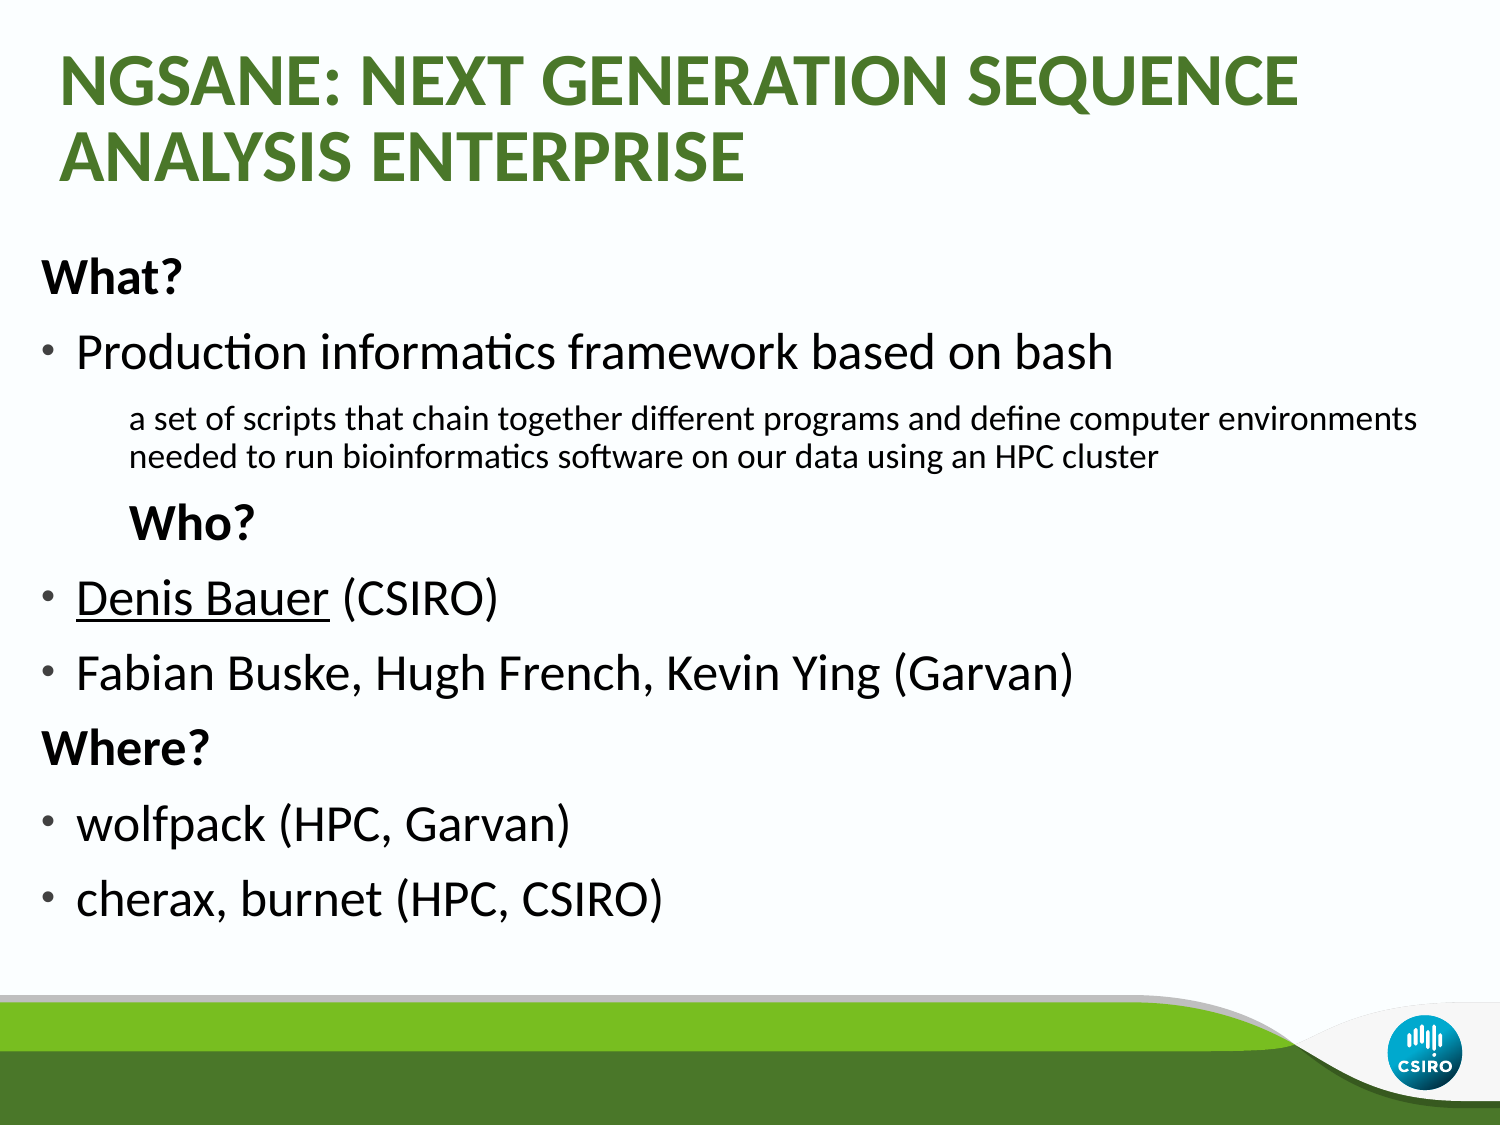

NGSANE: NEXT GENERATION SEQUENCE ANALYSIS ENTERPRISE

What?
Production informatics framework based on bash
a set of scripts that chain together different programs and define computer environments needed to run bioinformatics software on our data using an HPC cluster
Who?
Denis Bauer (CSIRO)
Fabian Buske, Hugh French, Kevin Ying (Garvan)
Where?
wolfpack (HPC, Garvan)
cherax, burnet (HPC, CSIRO)